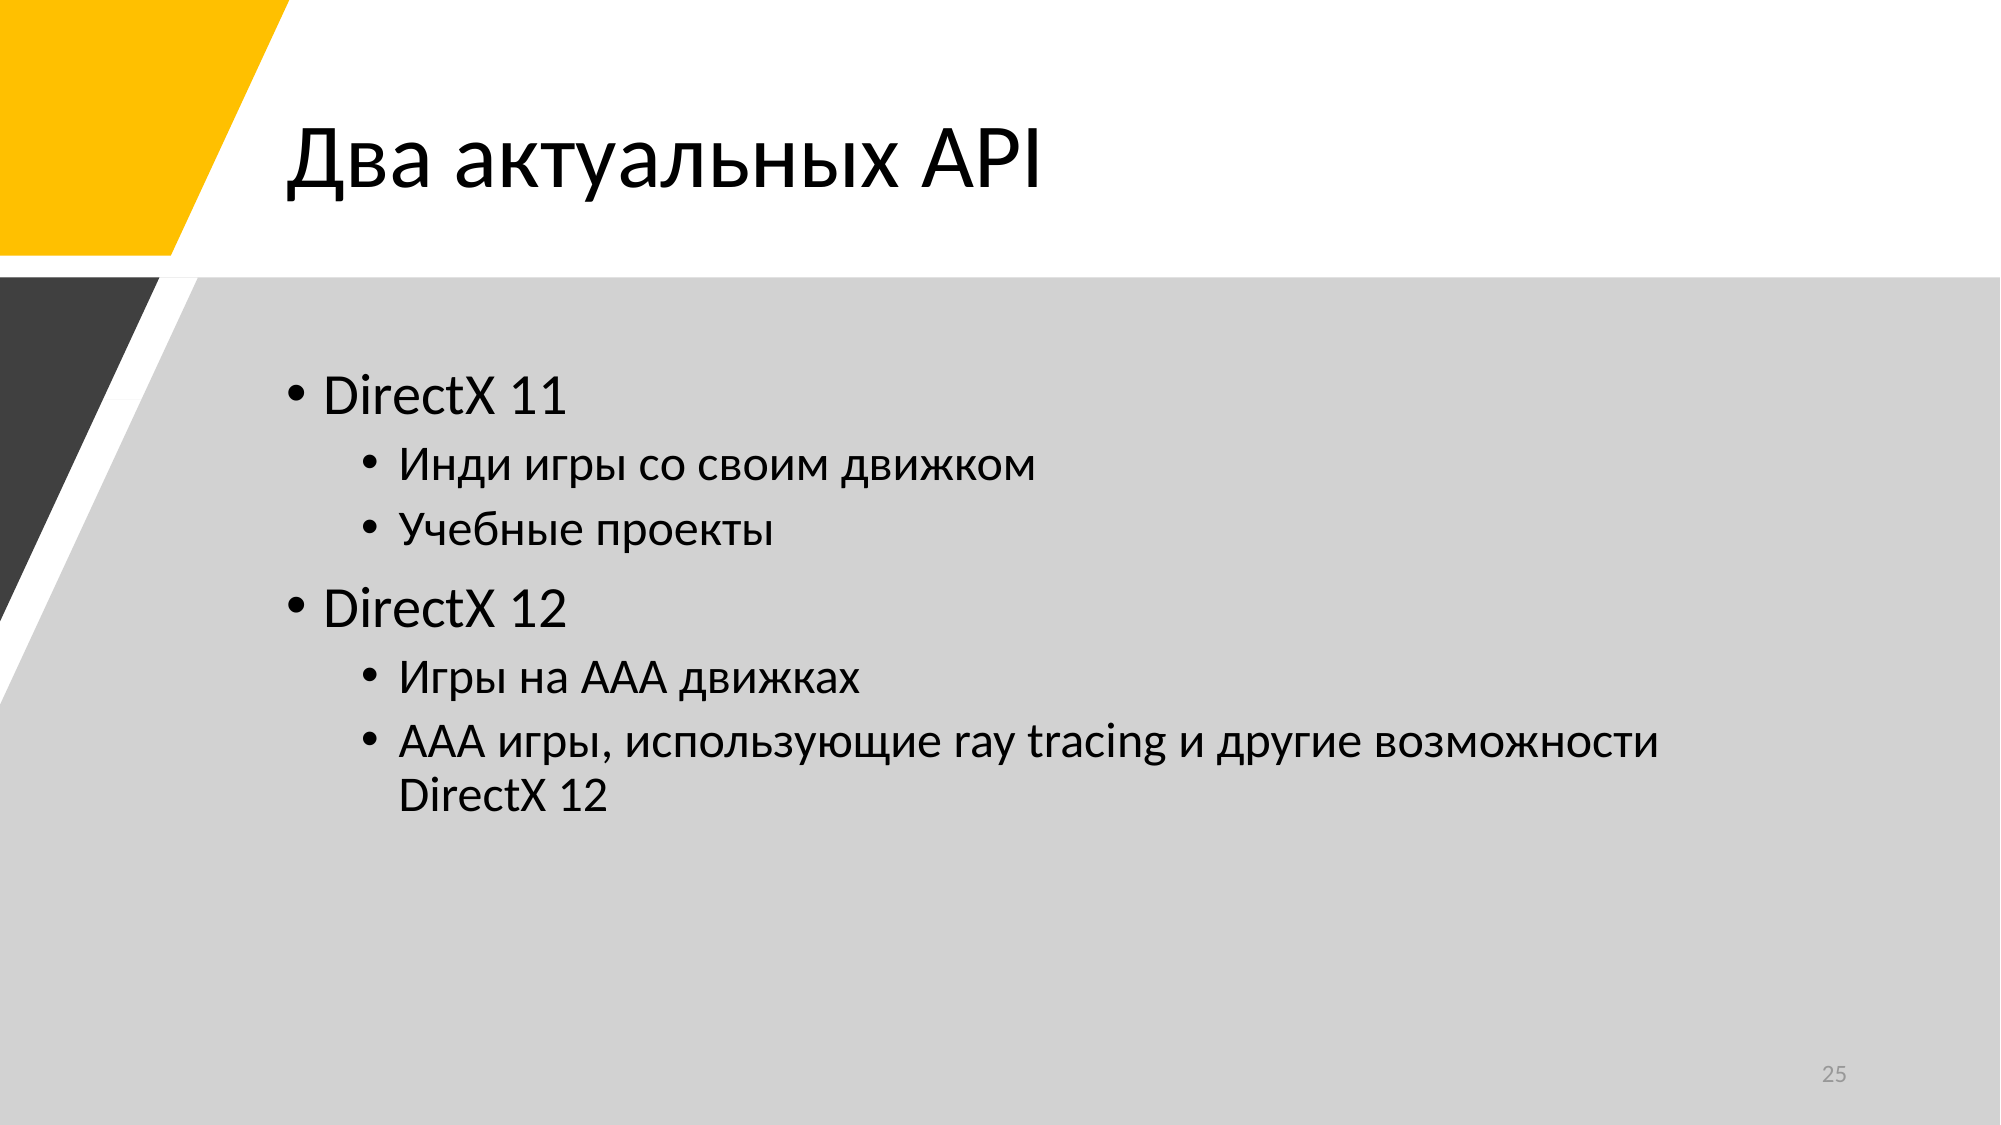

# Два актуальных API

DirectX 11
Инди игры со своим движком
Учебные проекты
DirectX 12
Игры на AAA движках
AAA игры, использующие ray tracing и другие возможности DirectX 12
25